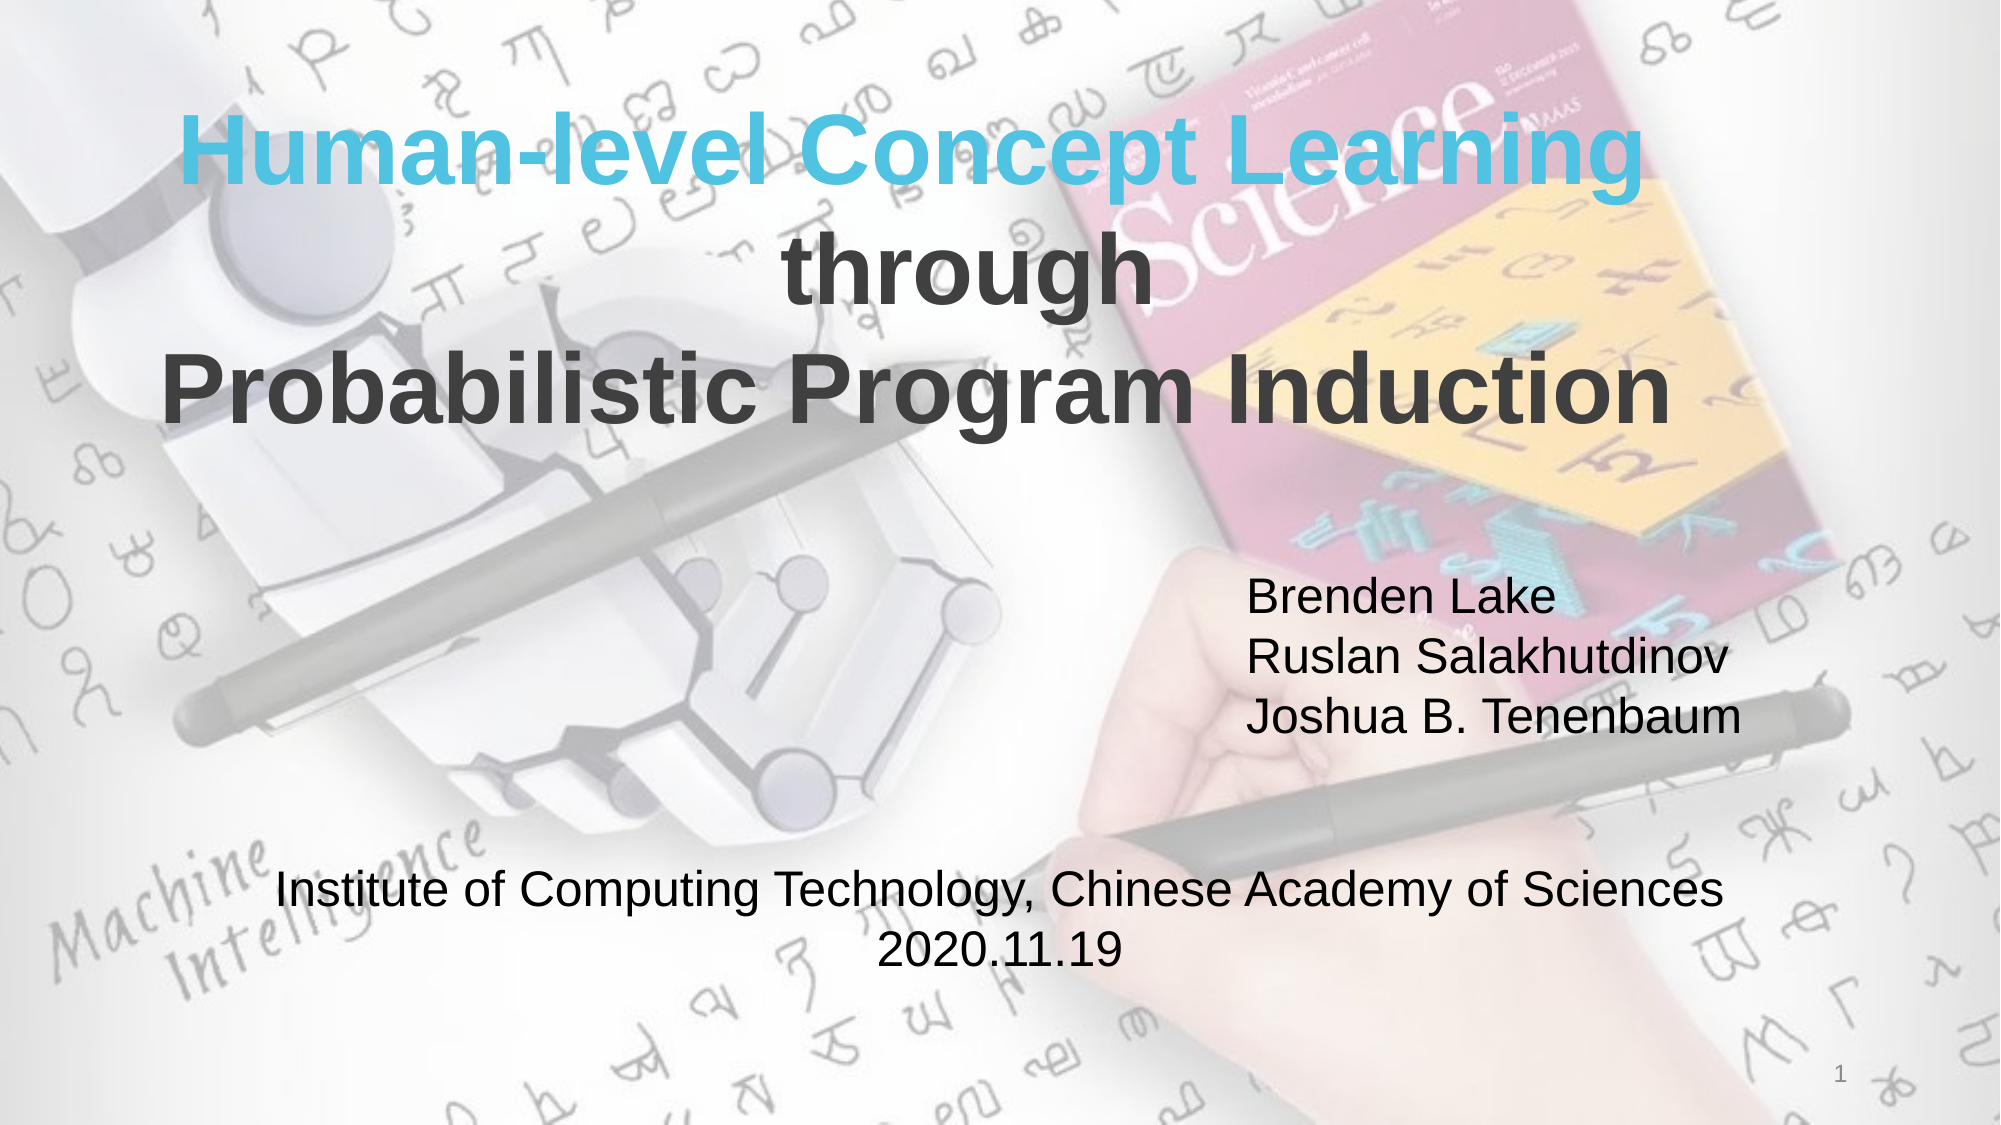

Human-level Concept Learning      through
Probabilistic Program Induction
Brenden Lake
Ruslan Salakhutdinov
Joshua B. Tenenbaum
Institute of Computing Technology, Chinese Academy of Sciences
2020.11.19
1